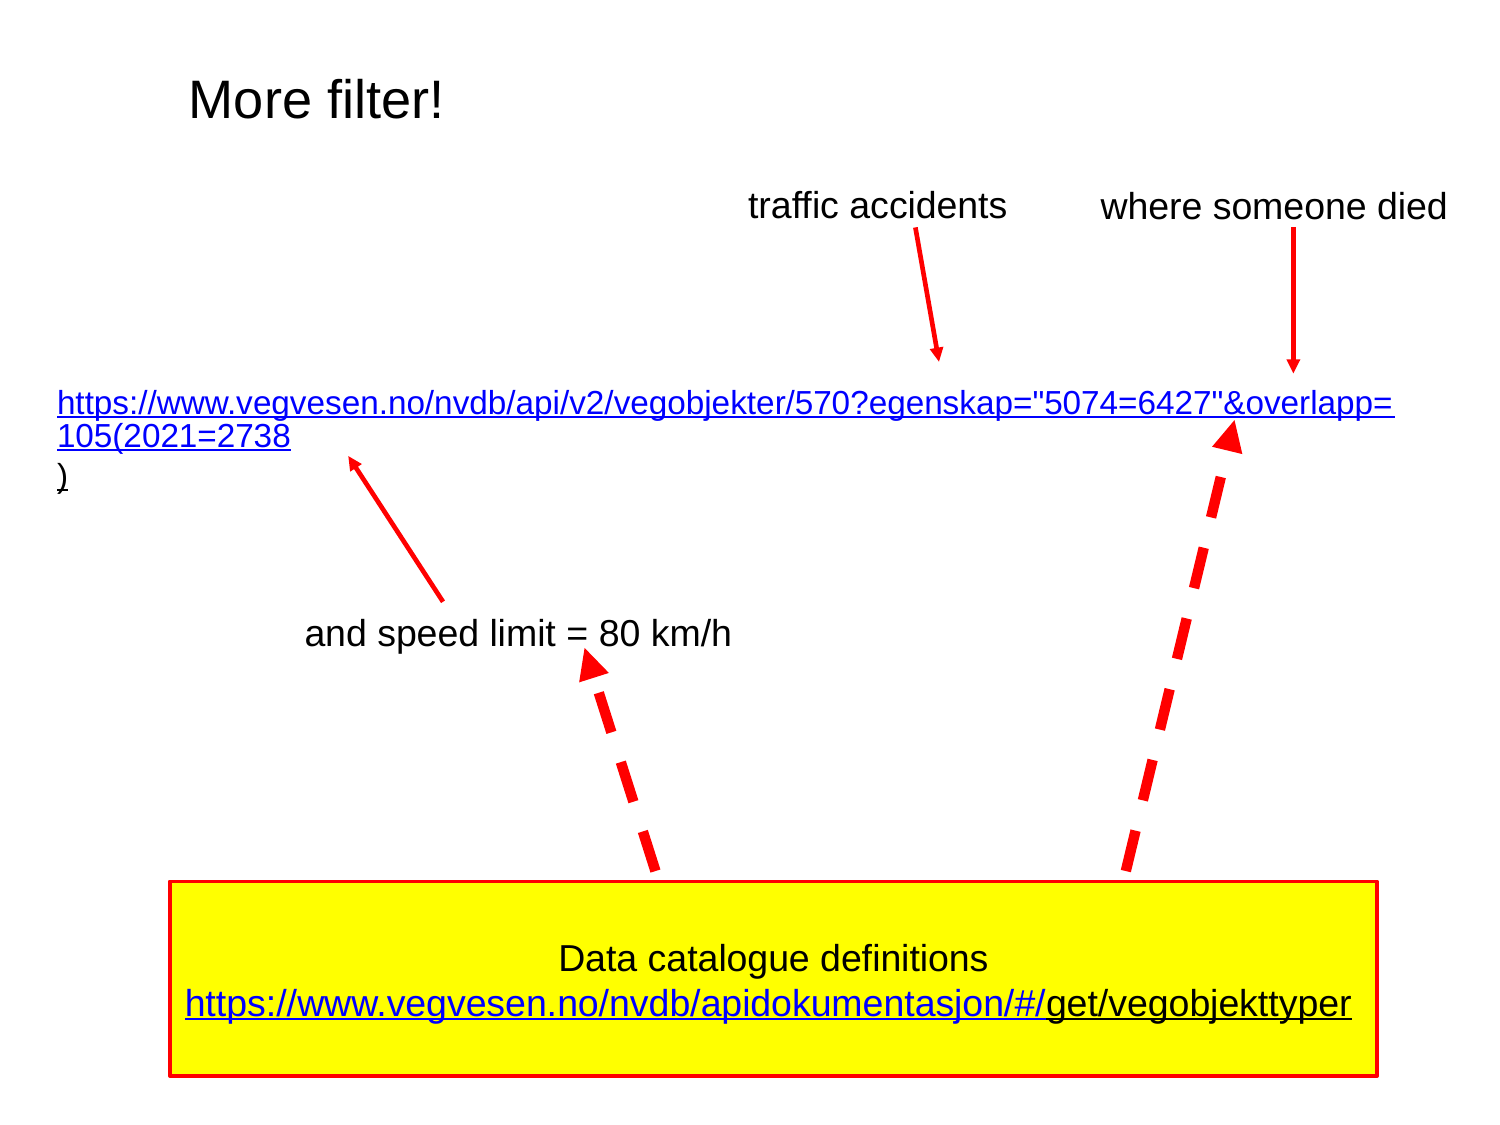

# More filter!
traffic accidents
where someone died
https://www.vegvesen.no/nvdb/api/v2/vegobjekter/570?egenskap="5074=6427"&overlapp=105(2021=2738)

Data catalogue definitions
https://www.vegvesen.no/nvdb/apidokumentasjon/#/get/vegobjekttyper

and speed limit = 80 km/h
01.09.2016